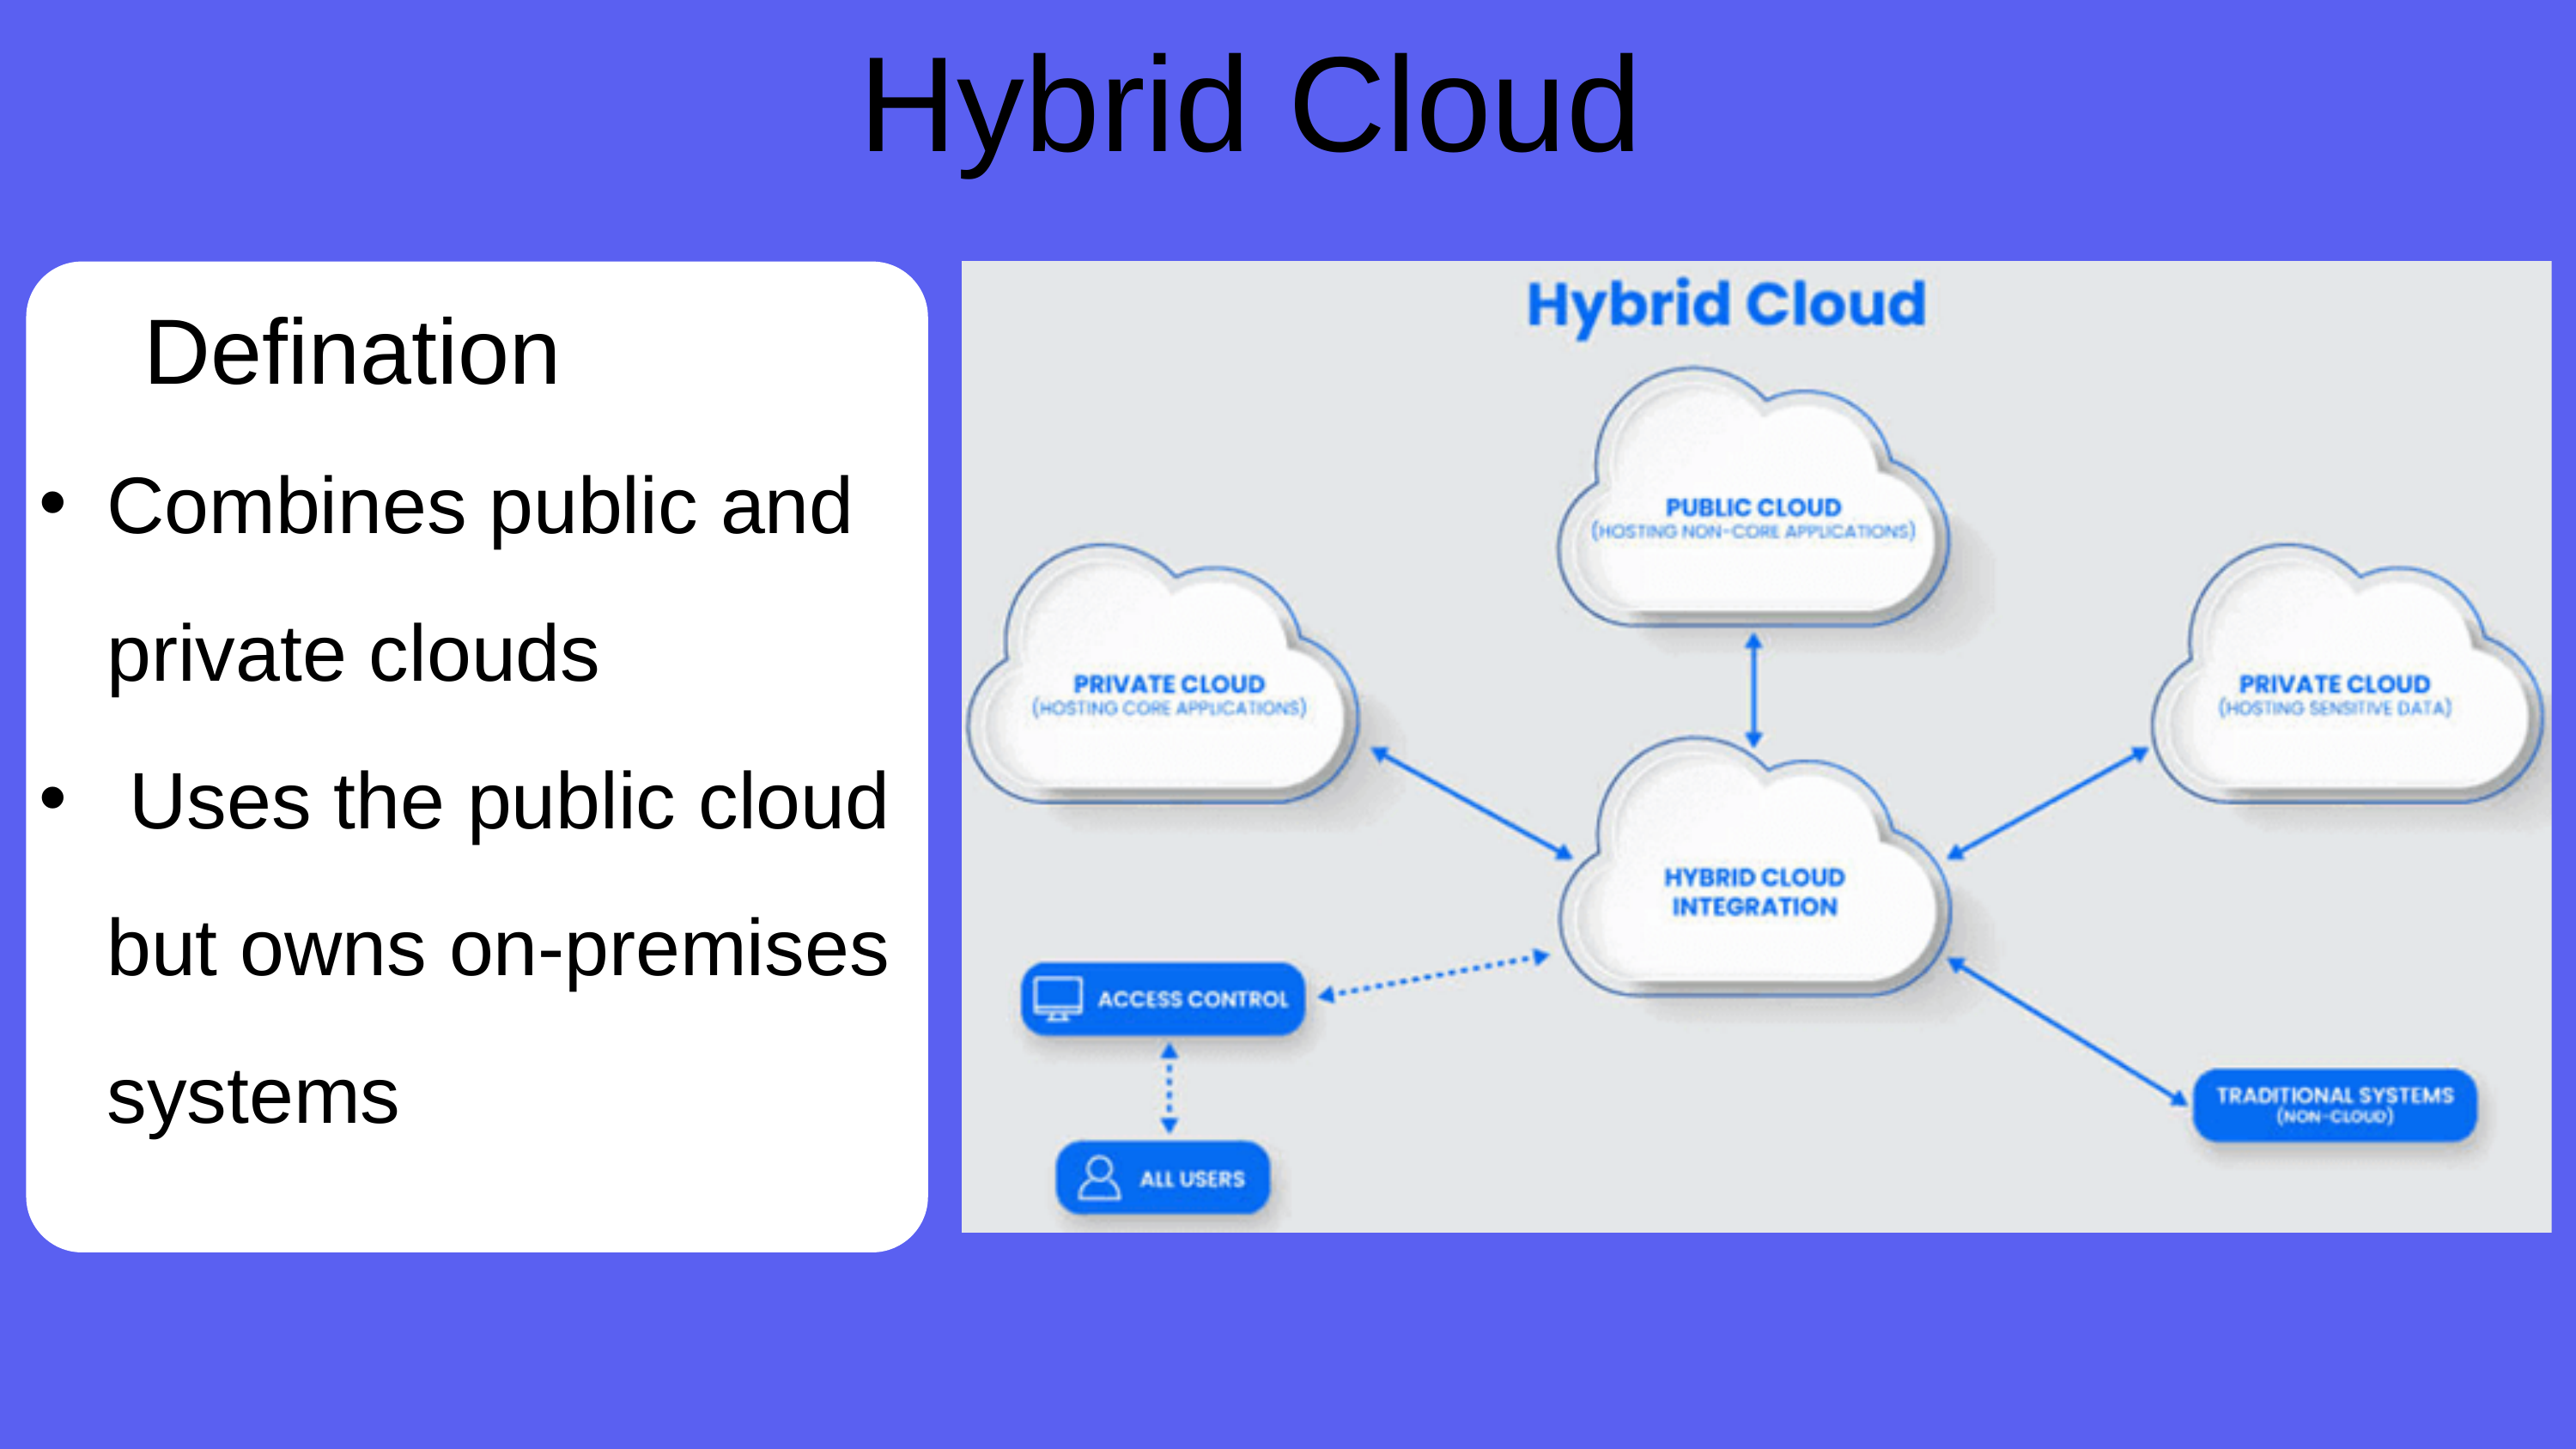

Hybrid Cloud

Defination
Combines public and private clouds
 Uses the public cloud but owns on-premises systems